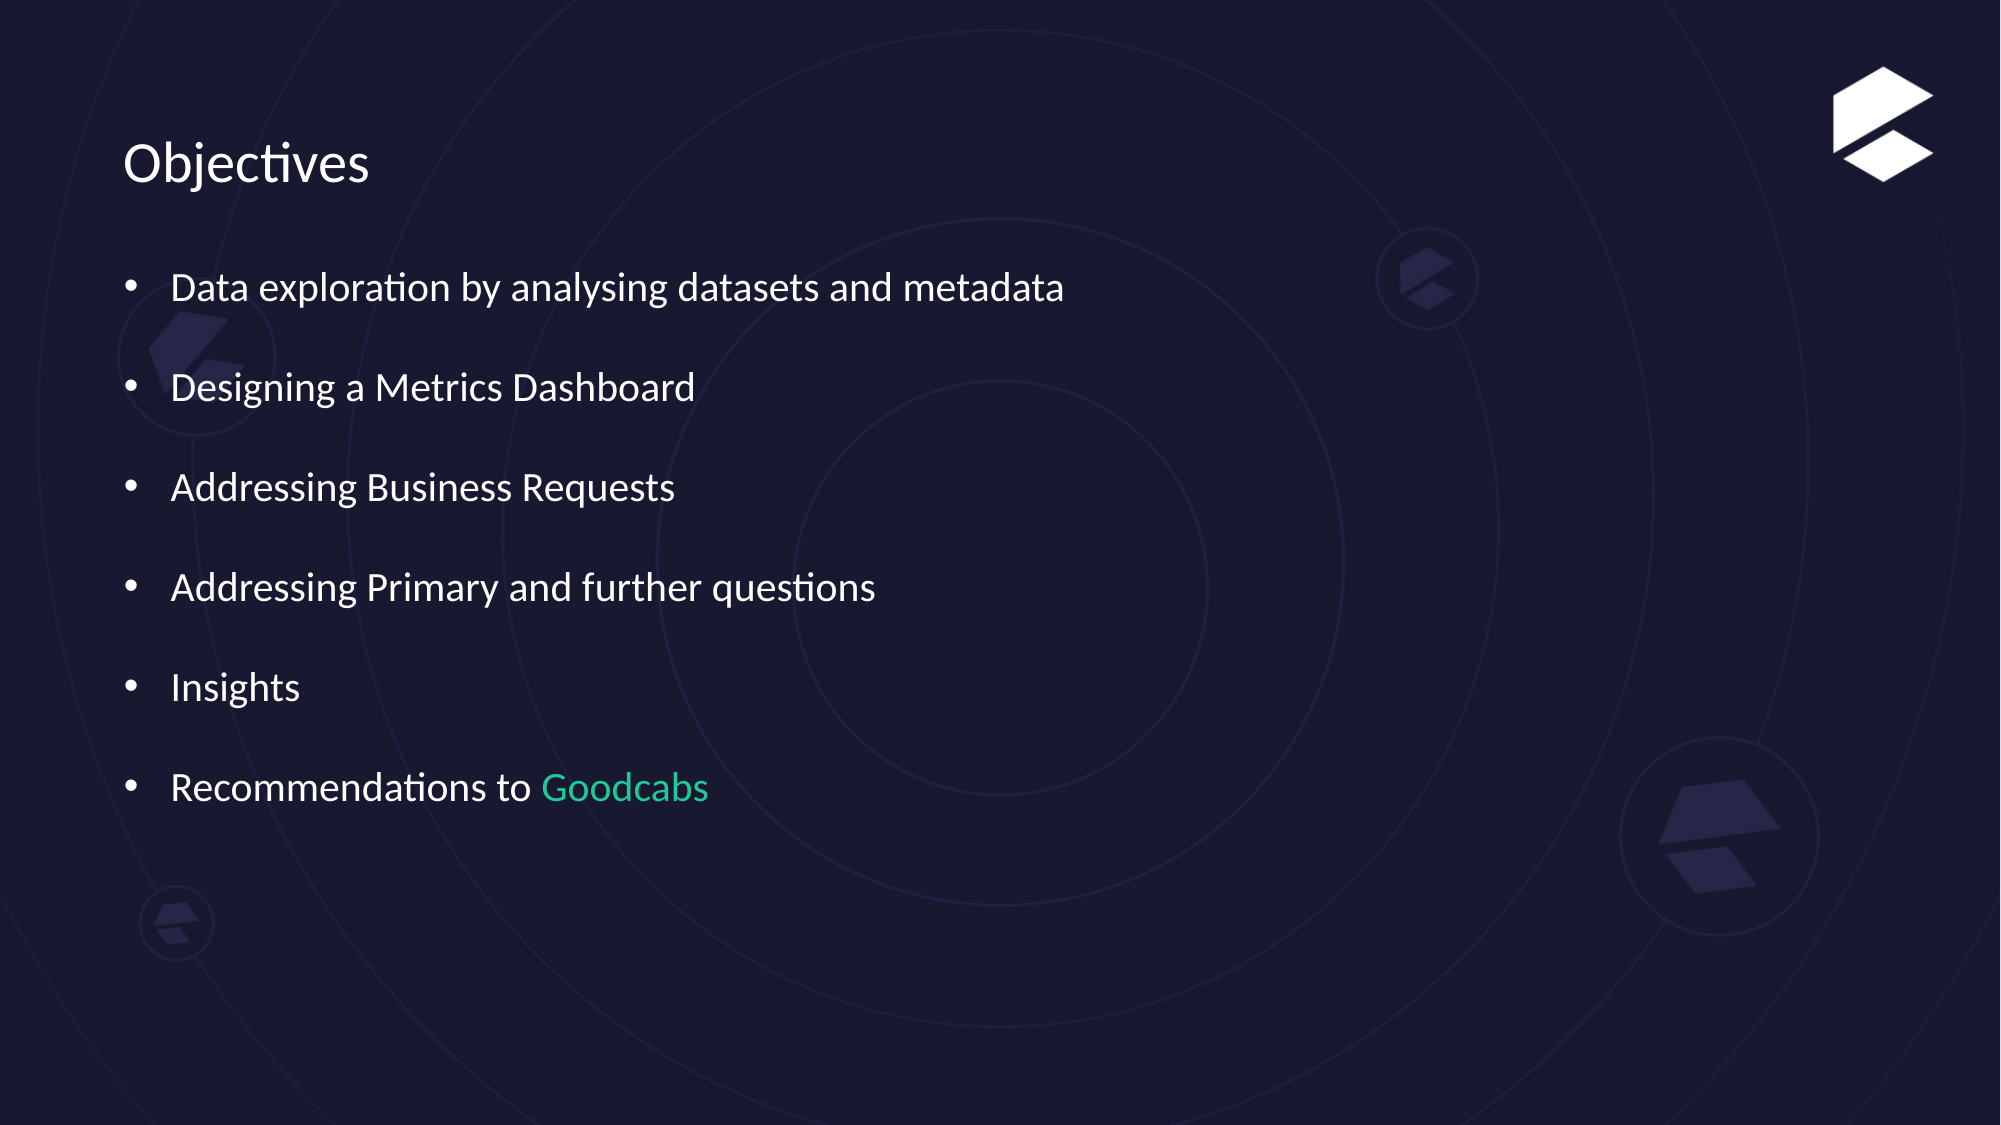

Objectives
Data exploration by analysing datasets and metadata
Designing a Metrics Dashboard
Addressing Business Requests
Addressing Primary and further questions
Insights
Recommendations to Goodcabs